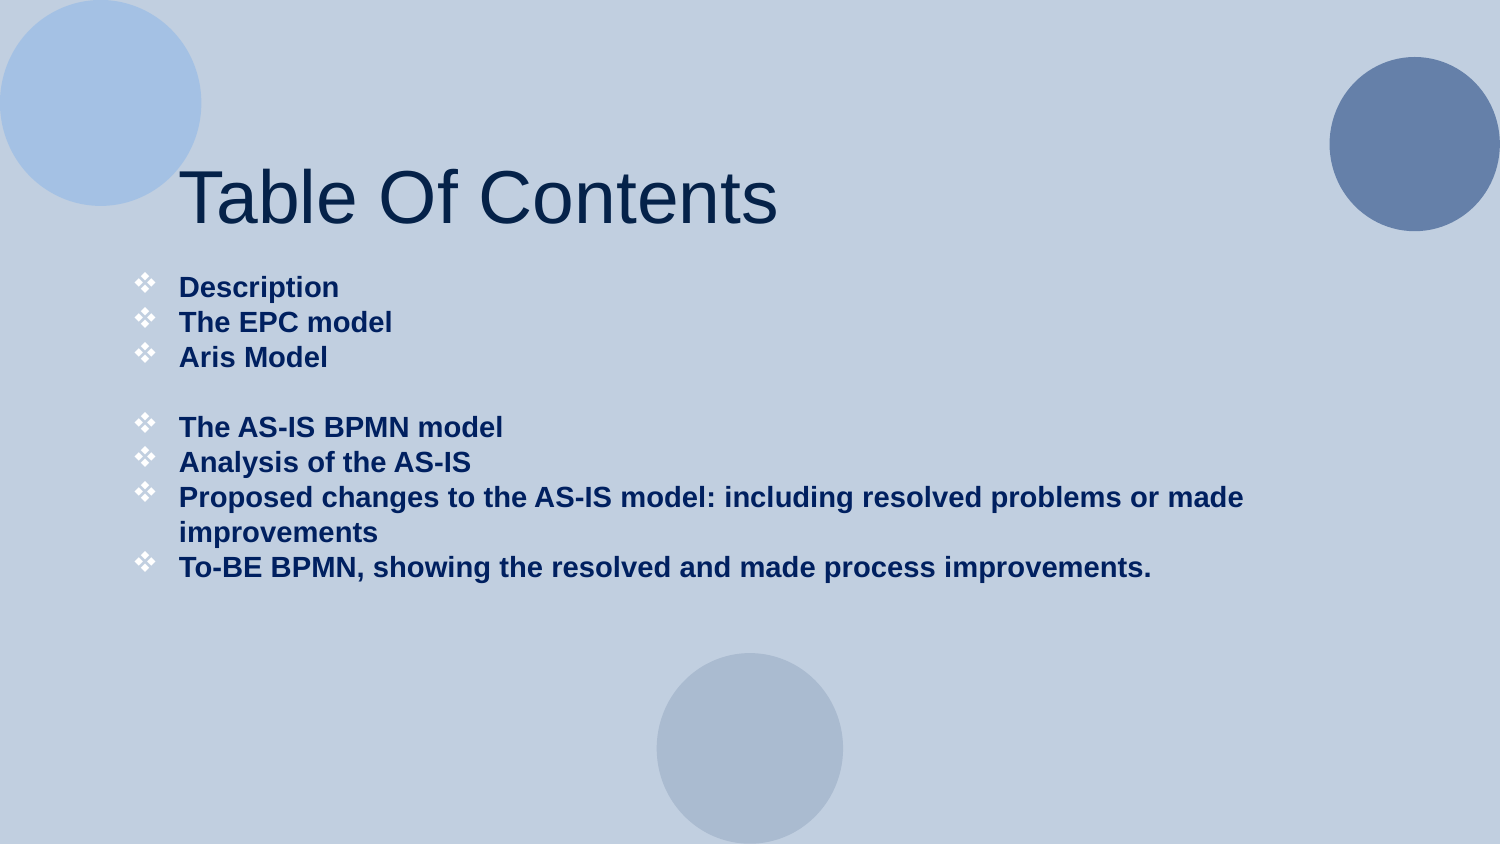

# Table Of Contents
Description
The EPC model
Aris Model

The AS-IS BPMN model
Analysis of the AS-IS
Proposed changes to the AS-IS model: including resolved problems or made improvements
To-BE BPMN, showing the resolved and made process improvements.